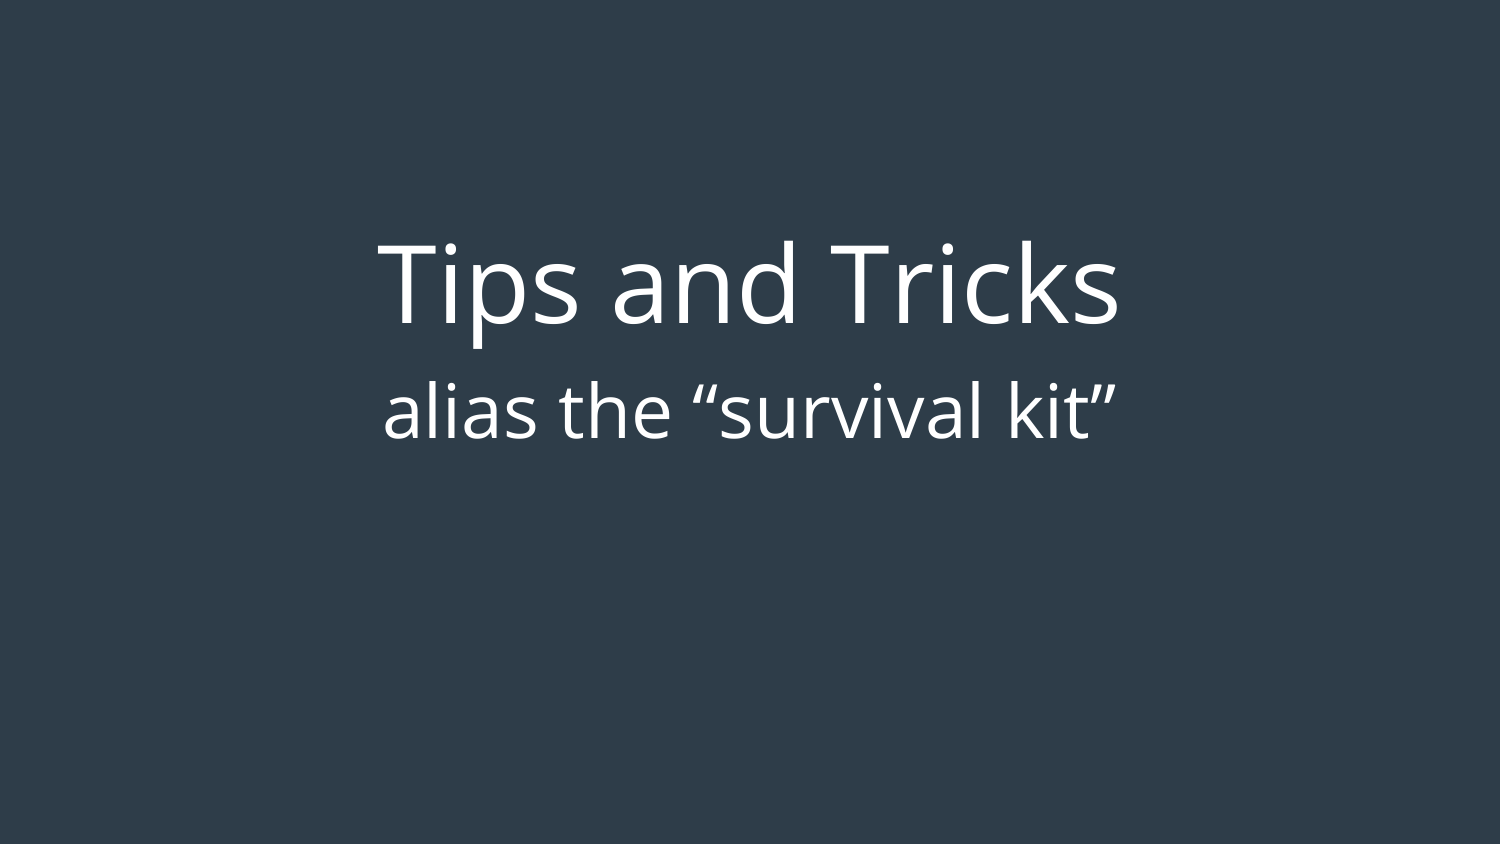

# Tips and Tricks
alias the “survival kit”